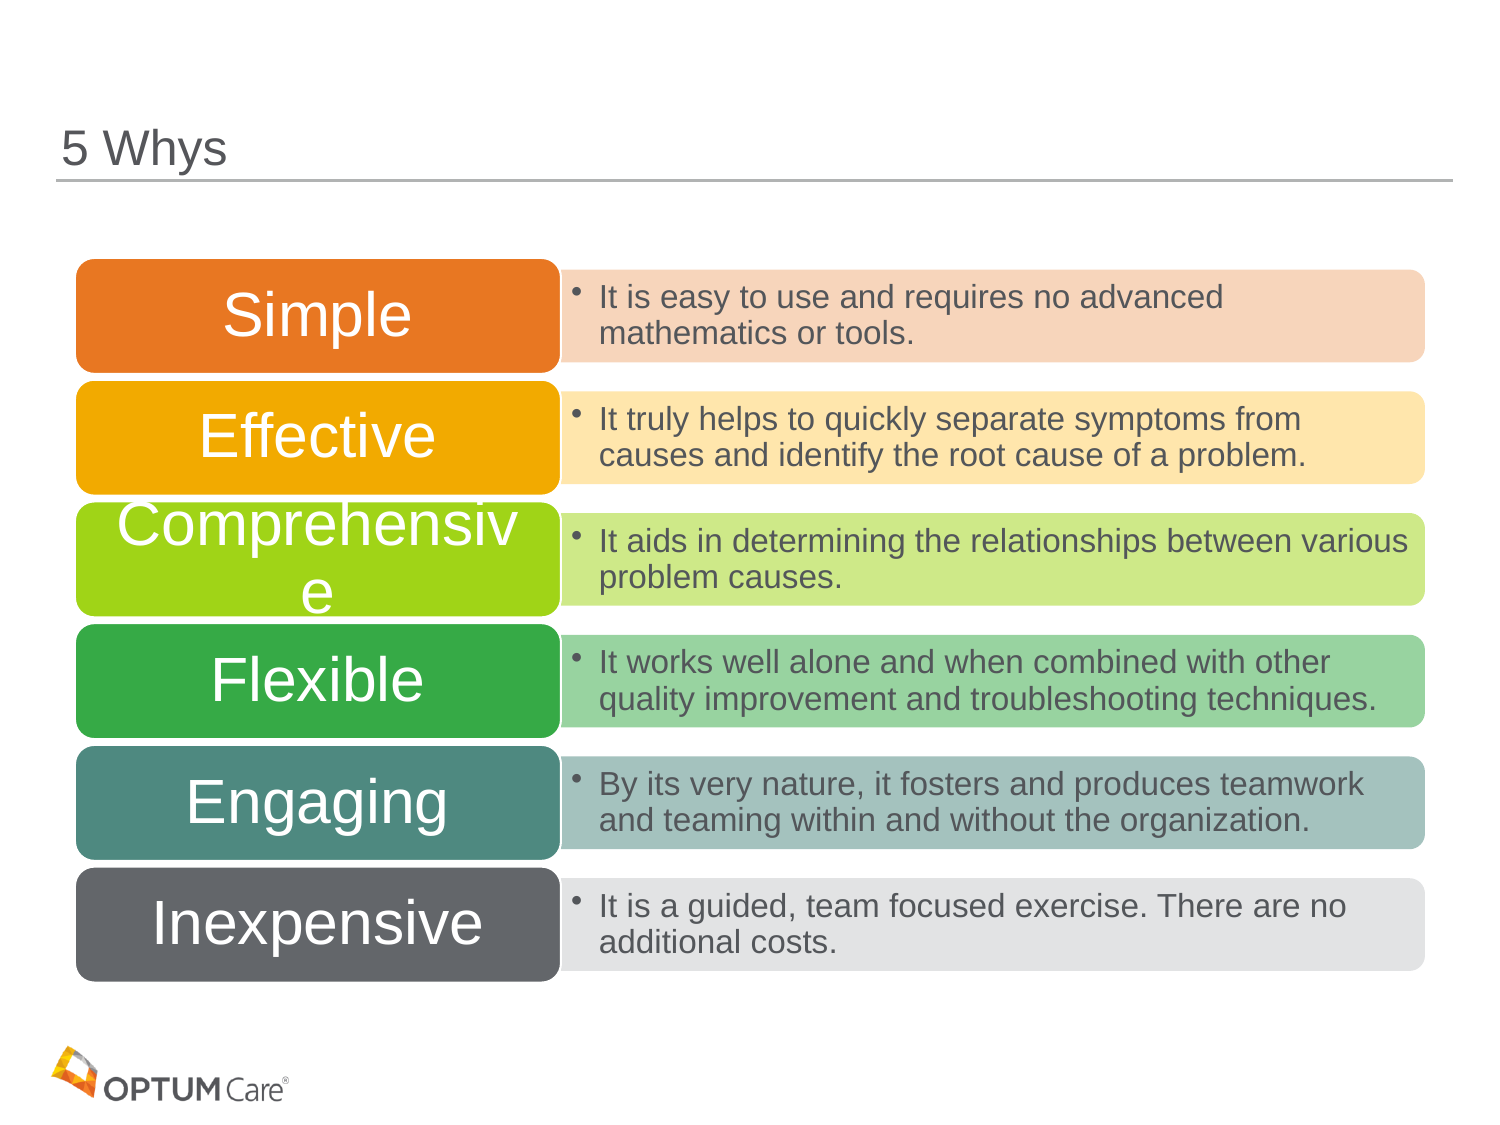

# 5 Whys
Simple
It is easy to use and requires no advanced mathematics or tools.
Effective
It truly helps to quickly separate symptoms from causes and identify the root cause of a problem.
Comprehensive
It aids in determining the relationships between various problem causes.
Flexible
It works well alone and when combined with other quality improvement and troubleshooting techniques.
Engaging
By its very nature, it fosters and produces teamwork and teaming within and without the organization.
Inexpensive
It is a guided, team focused exercise. There are no additional costs.